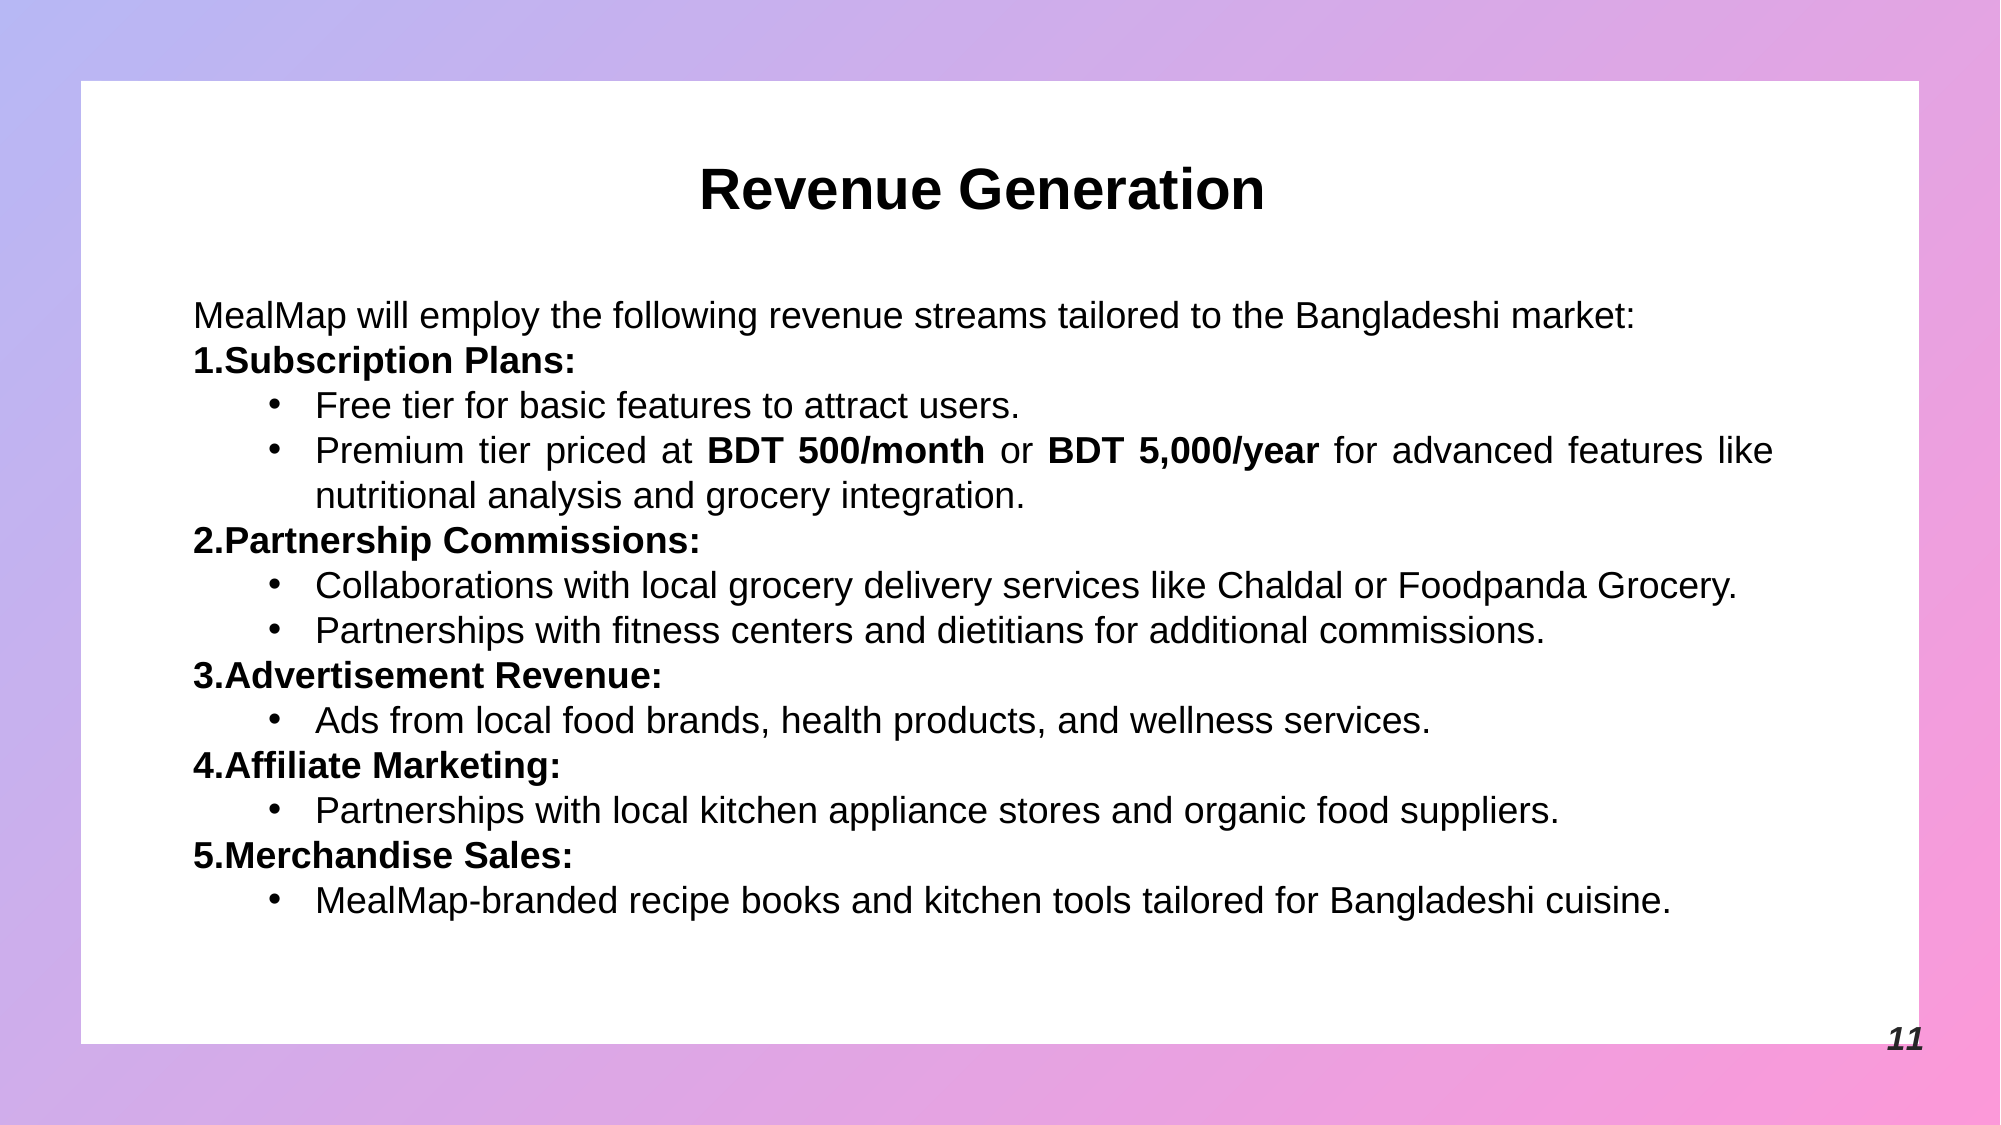

Revenue Generation

MealMap will employ the following revenue streams tailored to the Bangladeshi market:
Subscription Plans:
Free tier for basic features to attract users.
Premium tier priced at BDT 500/month or BDT 5,000/year for advanced features like nutritional analysis and grocery integration.
Partnership Commissions:
Collaborations with local grocery delivery services like Chaldal or Foodpanda Grocery.
Partnerships with fitness centers and dietitians for additional commissions.
Advertisement Revenue:
Ads from local food brands, health products, and wellness services.
Affiliate Marketing:
Partnerships with local kitchen appliance stores and organic food suppliers.
Merchandise Sales:
MealMap-branded recipe books and kitchen tools tailored for Bangladeshi cuisine.
11